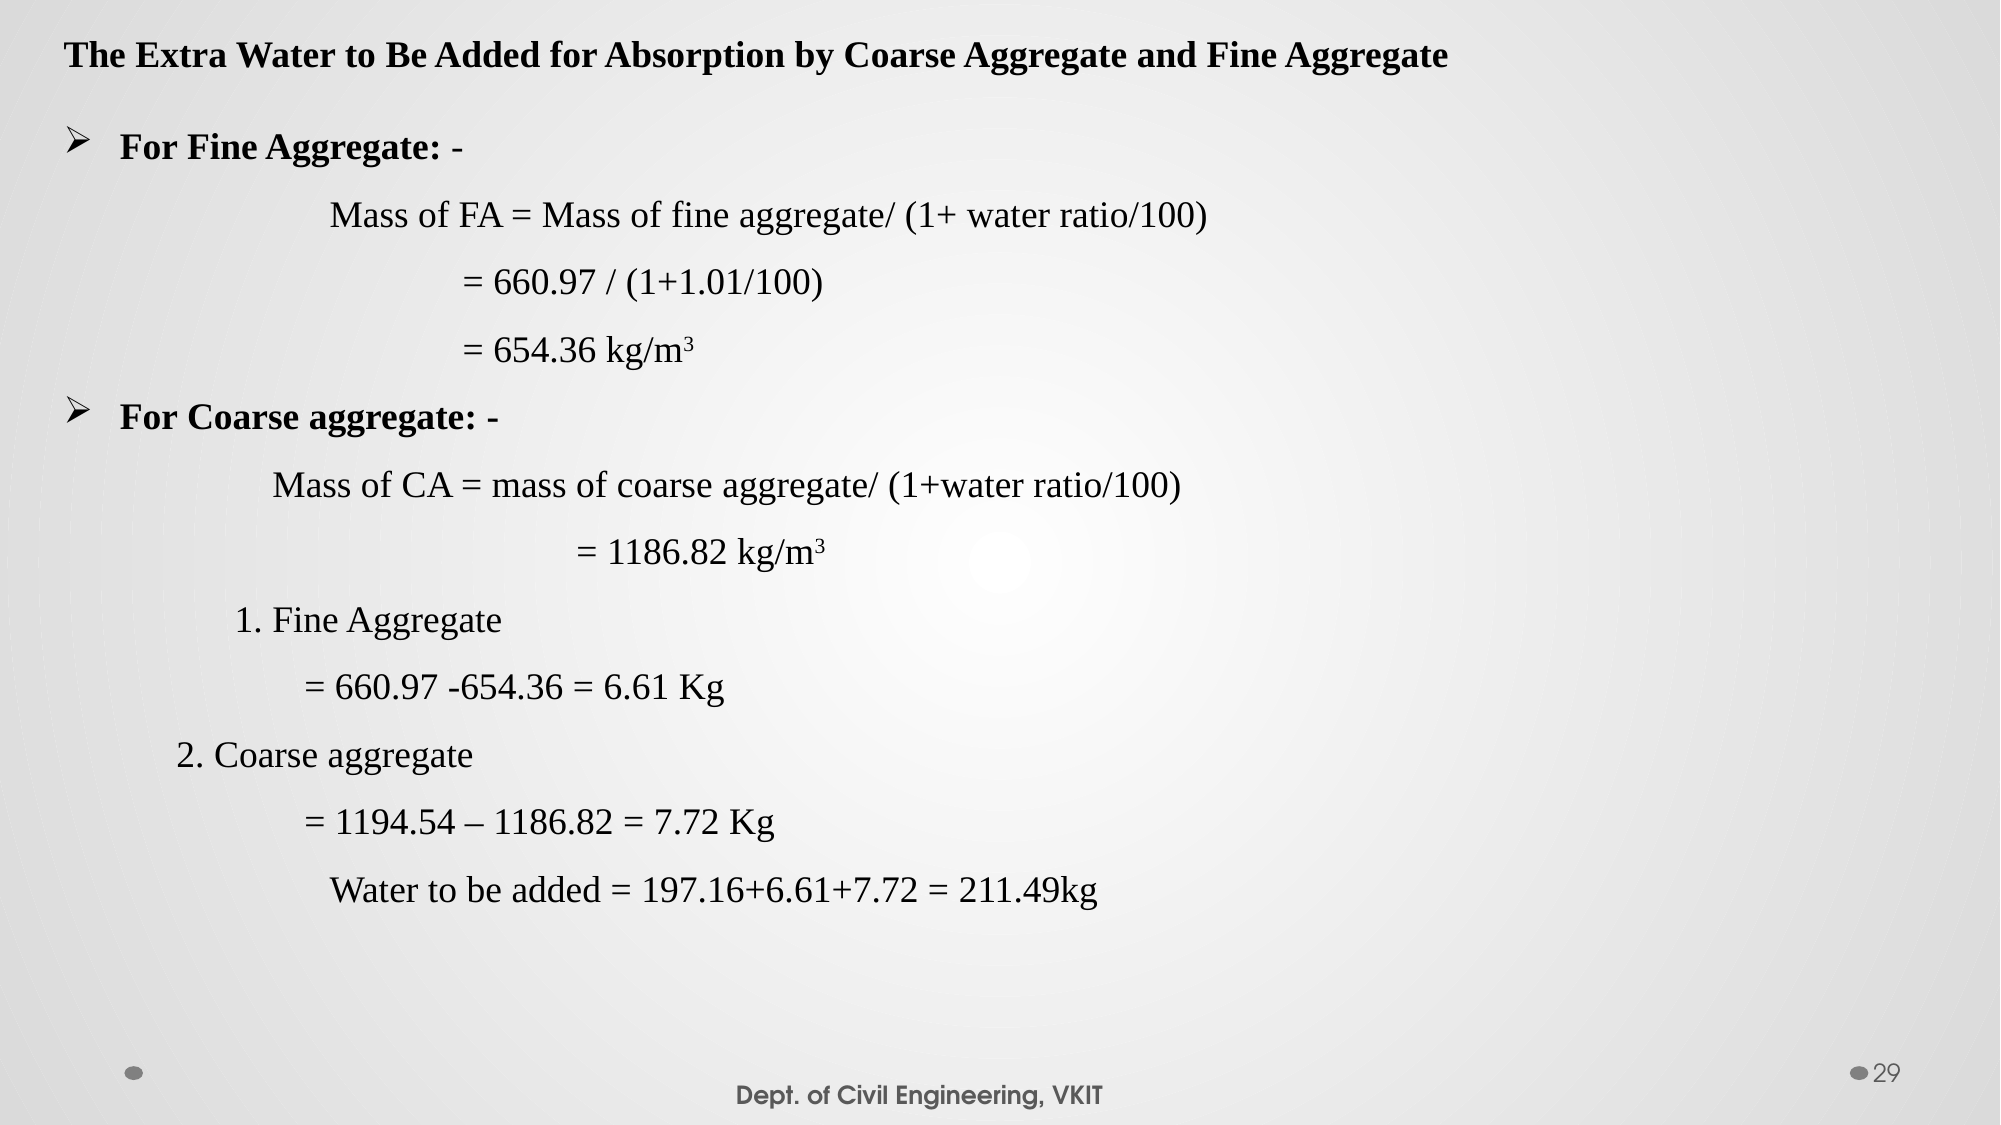

The Extra Water to Be Added for Absorption by Coarse Aggregate and Fine Aggregate
For Fine Aggregate: -
                            Mass of FA = Mass of fine aggregate/ (1+ water ratio/100)
                                          = 660.97 / (1+1.01/100)
                                          = 654.36 kg/m3
For Coarse aggregate: -
                      Mass of CA = mass of coarse aggregate/ (1+water ratio/100)
                                                      = 1186.82 kg/m3
                  1. Fine Aggregate
            = 660.97 -654.36 = 6.61 Kg
      2. Coarse aggregate
            = 1194.54 – 1186.82 = 7.72 Kg
                            Water to be added = 197.16+6.61+7.72 = 211.49kg

29
Dept. of Civil Engineering, VKIT